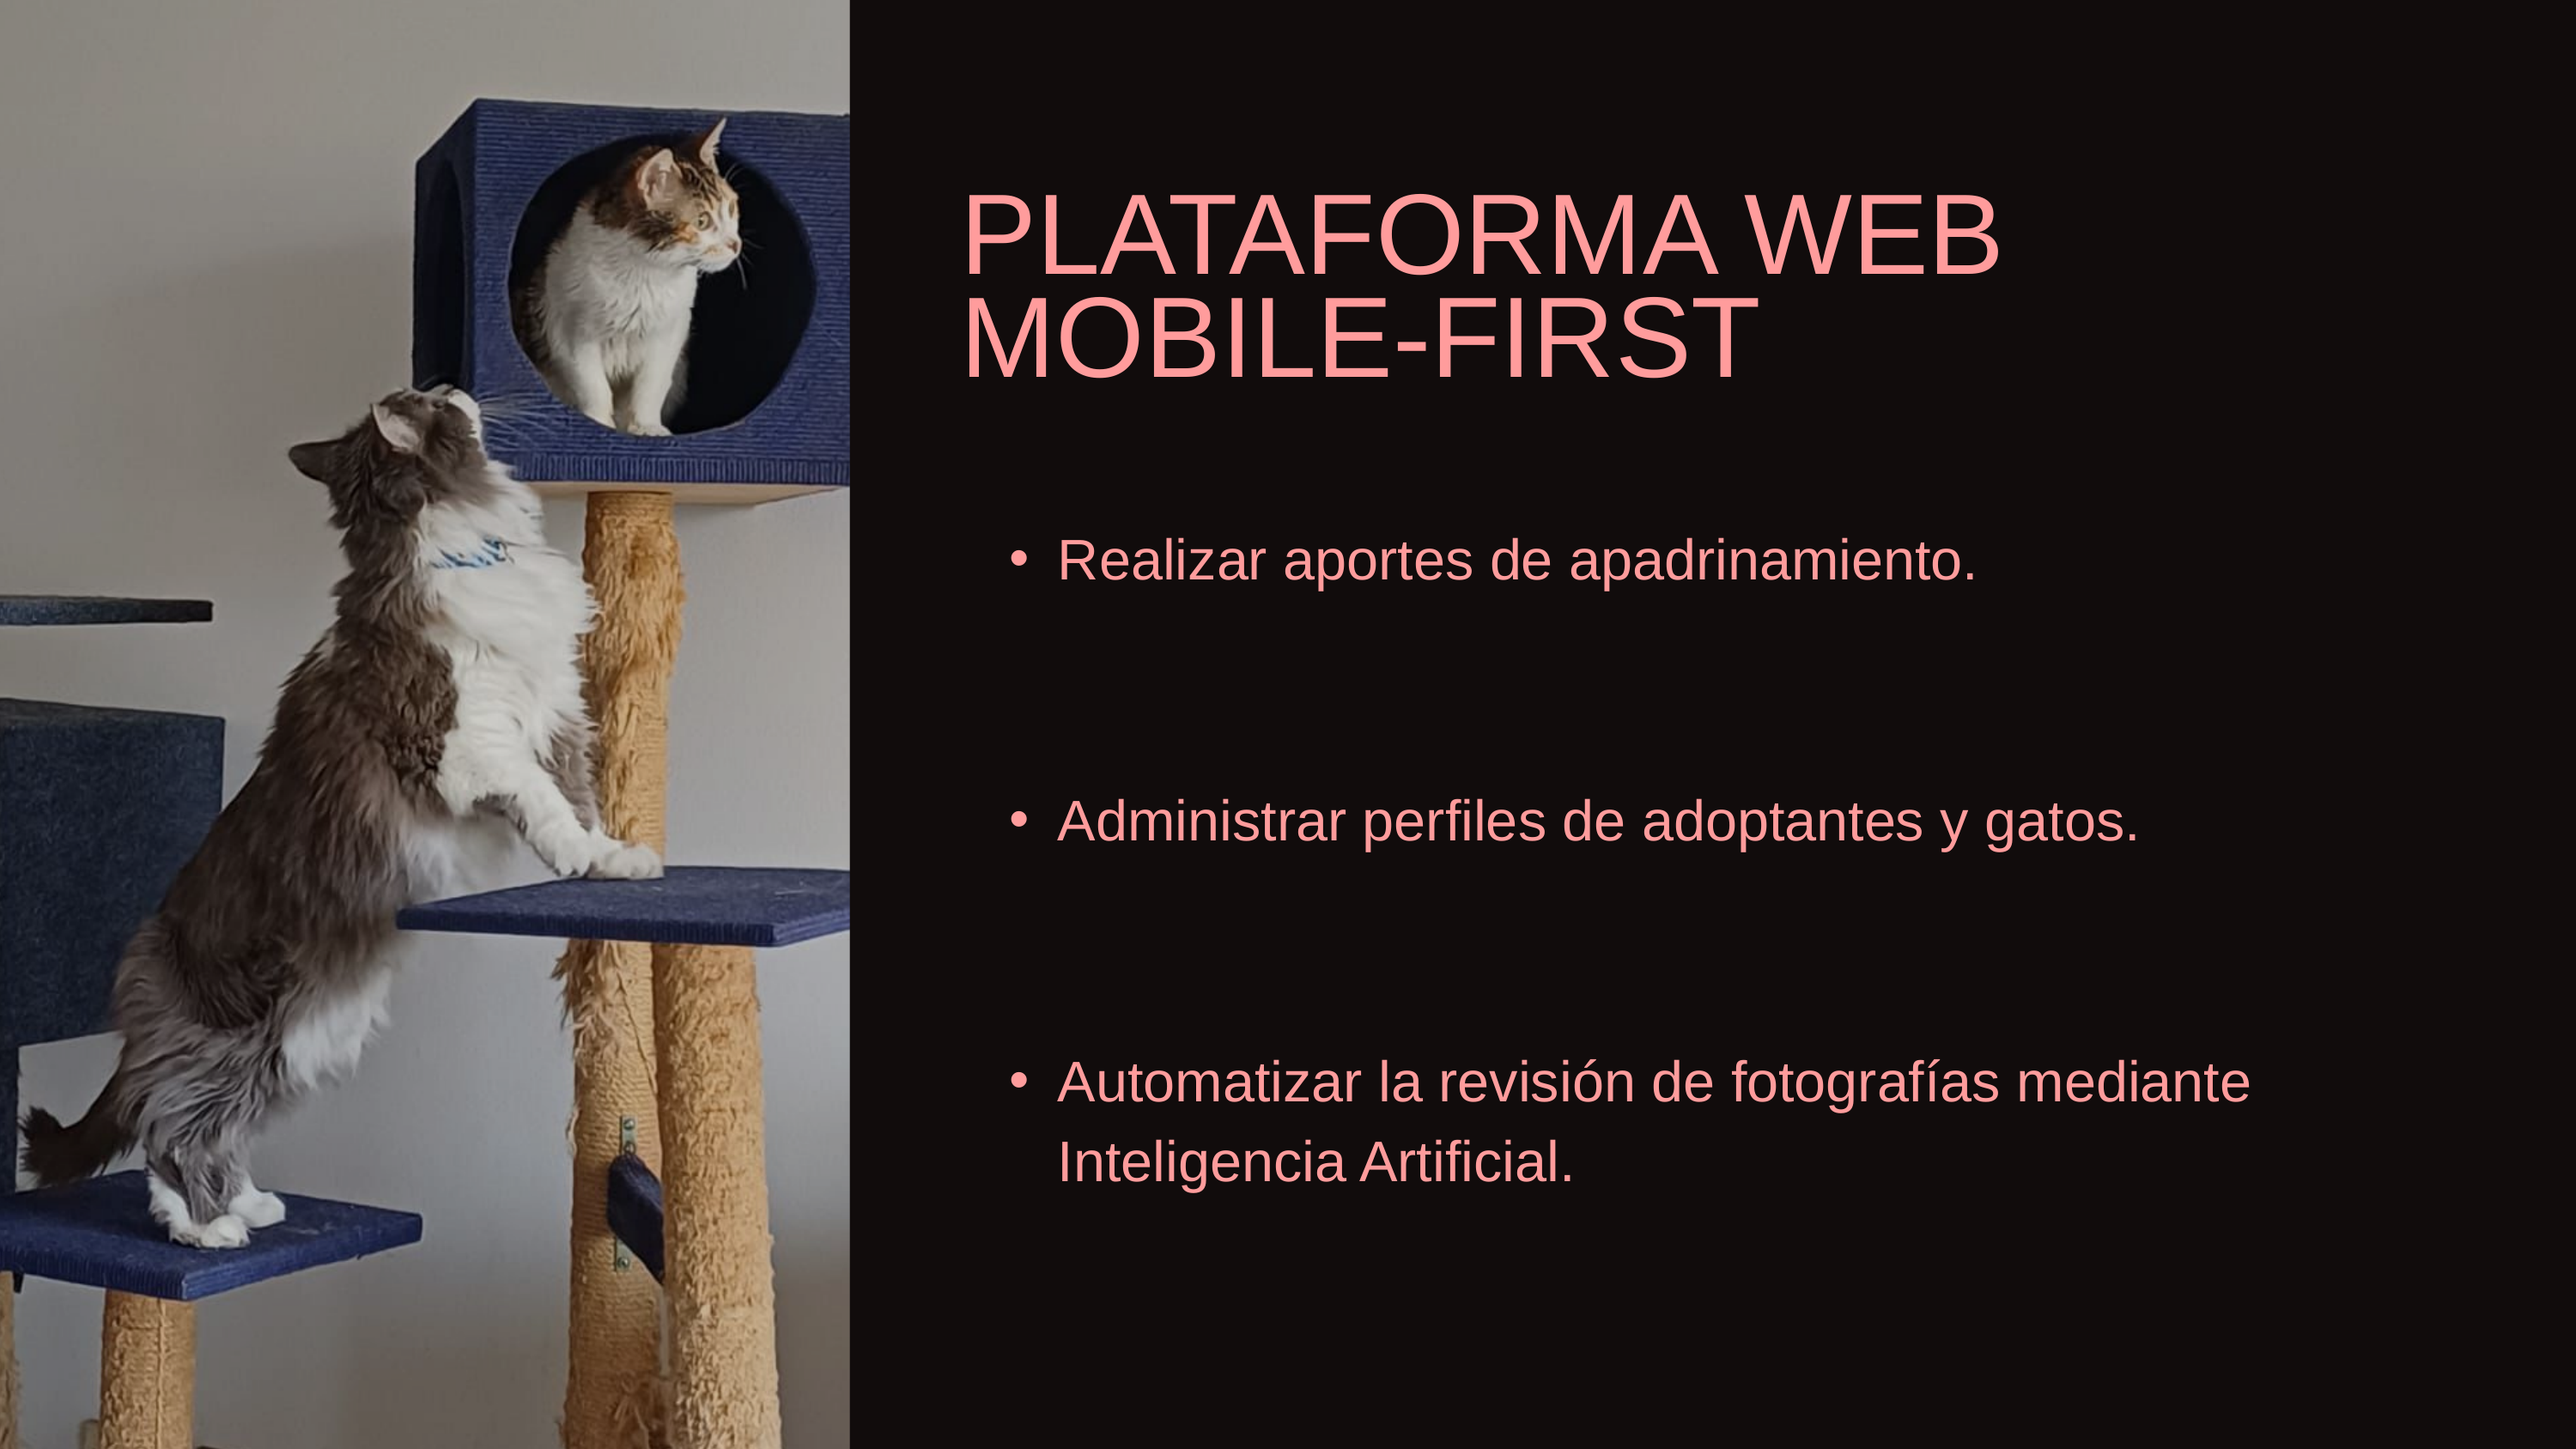

PLATAFORMA WEB MOBILE-FIRST
Realizar aportes de apadrinamiento.
Administrar perfiles de adoptantes y gatos.
Automatizar la revisión de fotografías mediante Inteligencia Artificial.